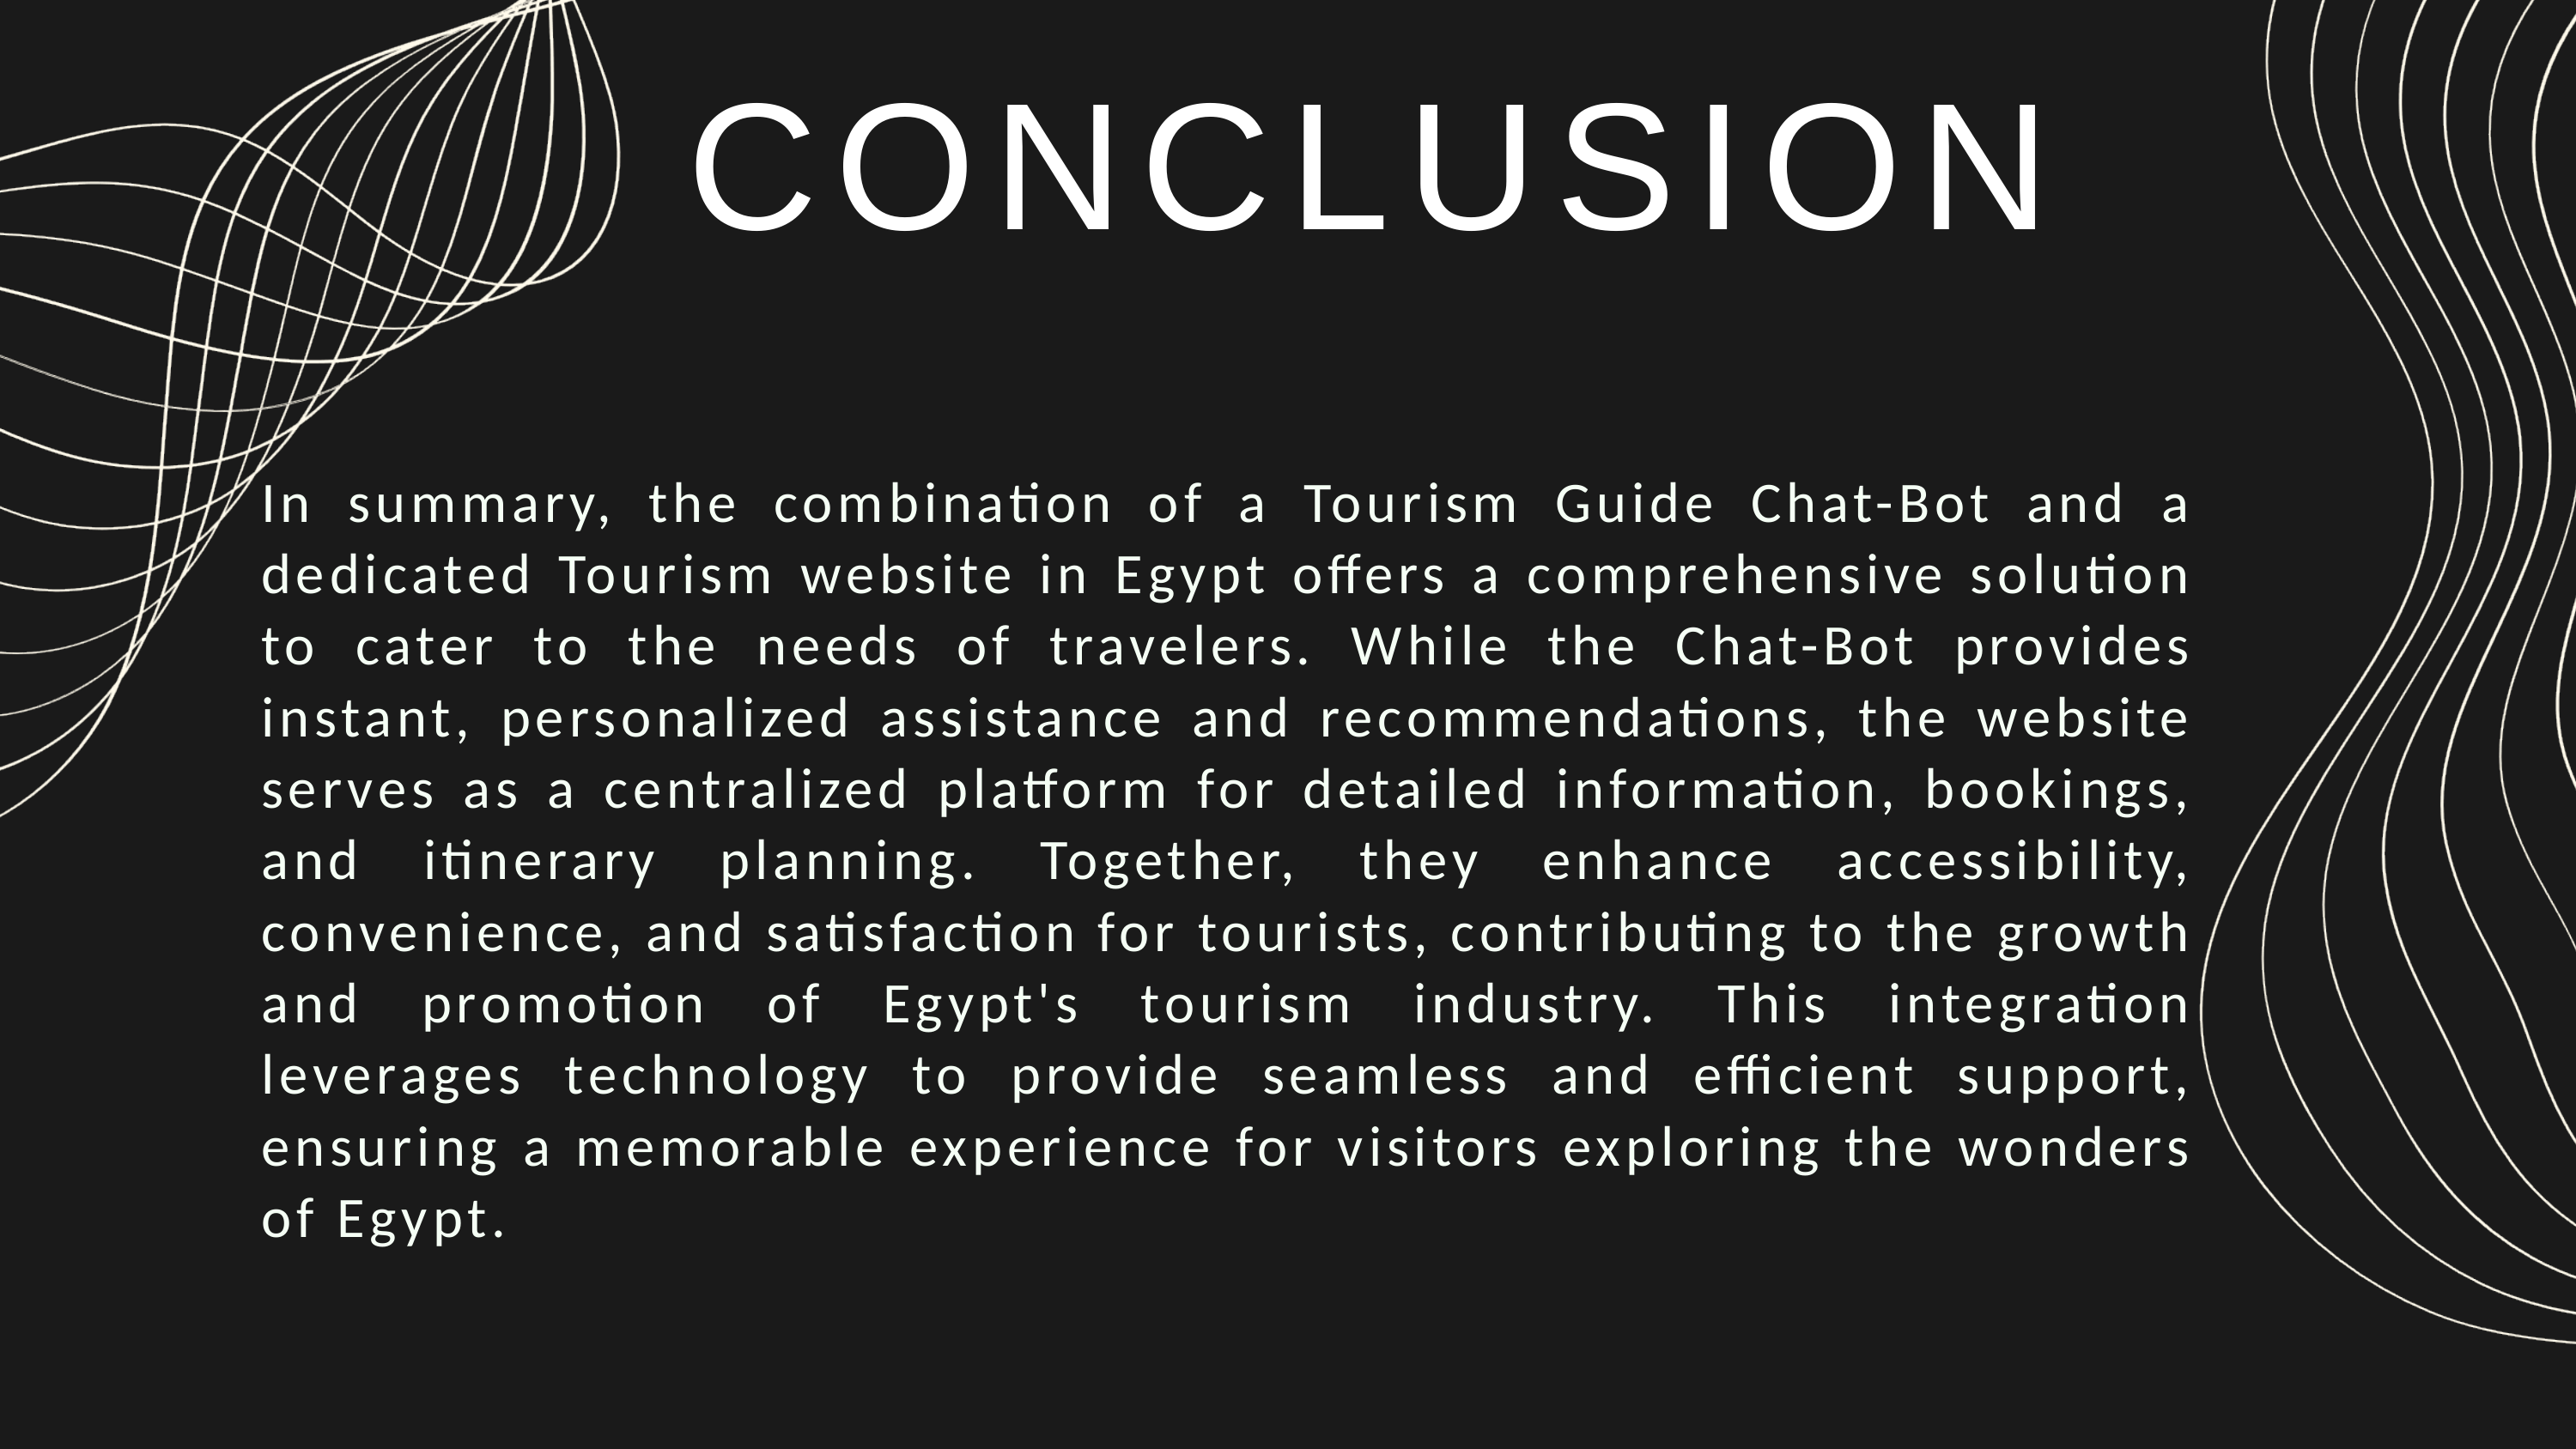

CONCLUSION
In summary, the combination of a Tourism Guide Chat-Bot and a dedicated Tourism website in Egypt offers a comprehensive solution to cater to the needs of travelers. While the Chat-Bot provides instant, personalized assistance and recommendations, the website serves as a centralized platform for detailed information, bookings, and itinerary planning. Together, they enhance accessibility, convenience, and satisfaction for tourists, contributing to the growth and promotion of Egypt's tourism industry. This integration leverages technology to provide seamless and efficient support, ensuring a memorable experience for visitors exploring the wonders of Egypt.